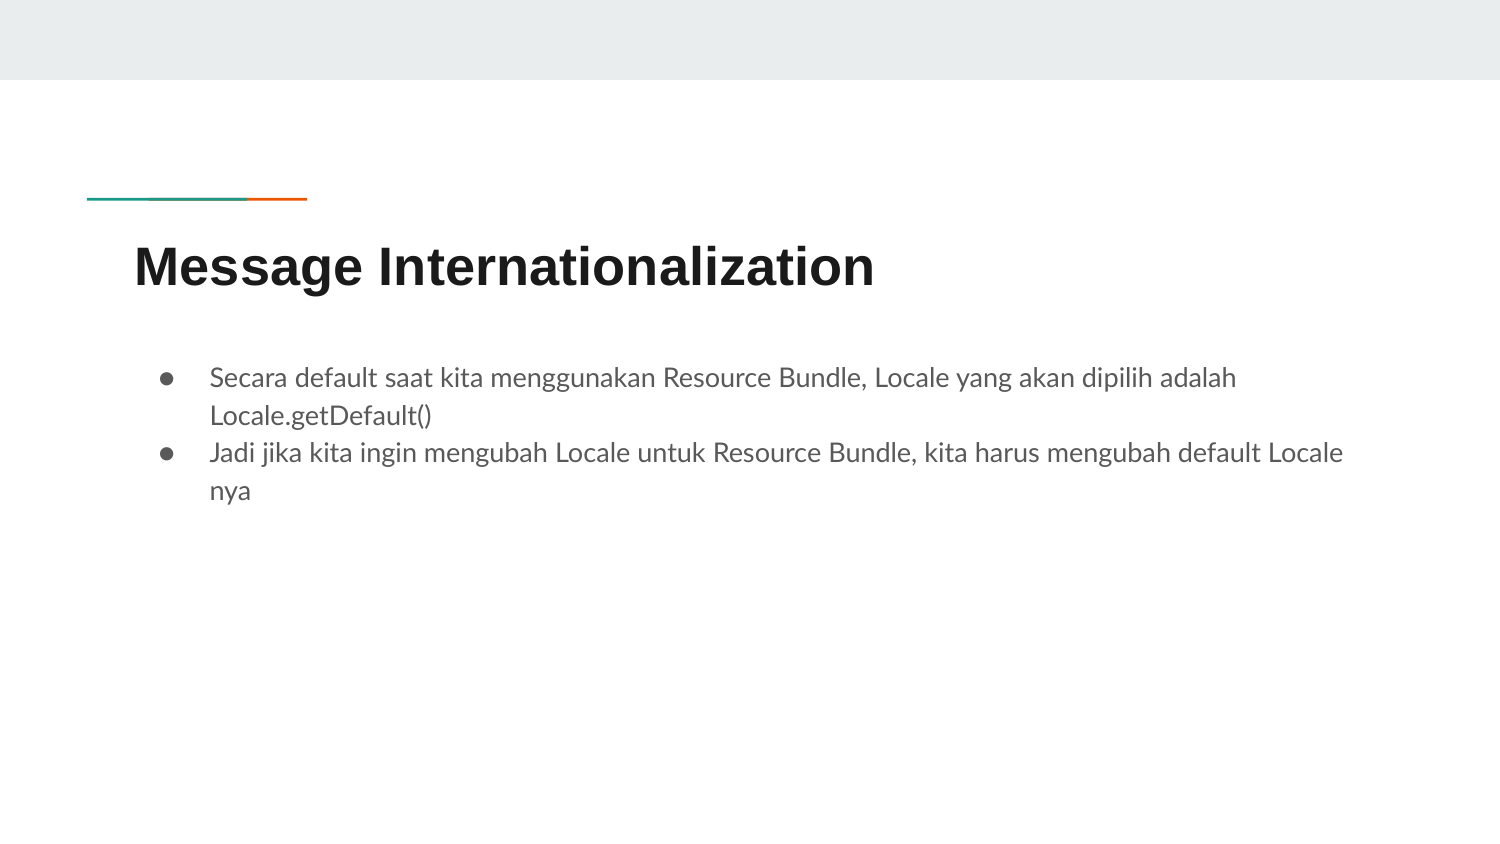

# Message Internationalization
Secara default saat kita menggunakan Resource Bundle, Locale yang akan dipilih adalah Locale.getDefault()
Jadi jika kita ingin mengubah Locale untuk Resource Bundle, kita harus mengubah default Locale nya